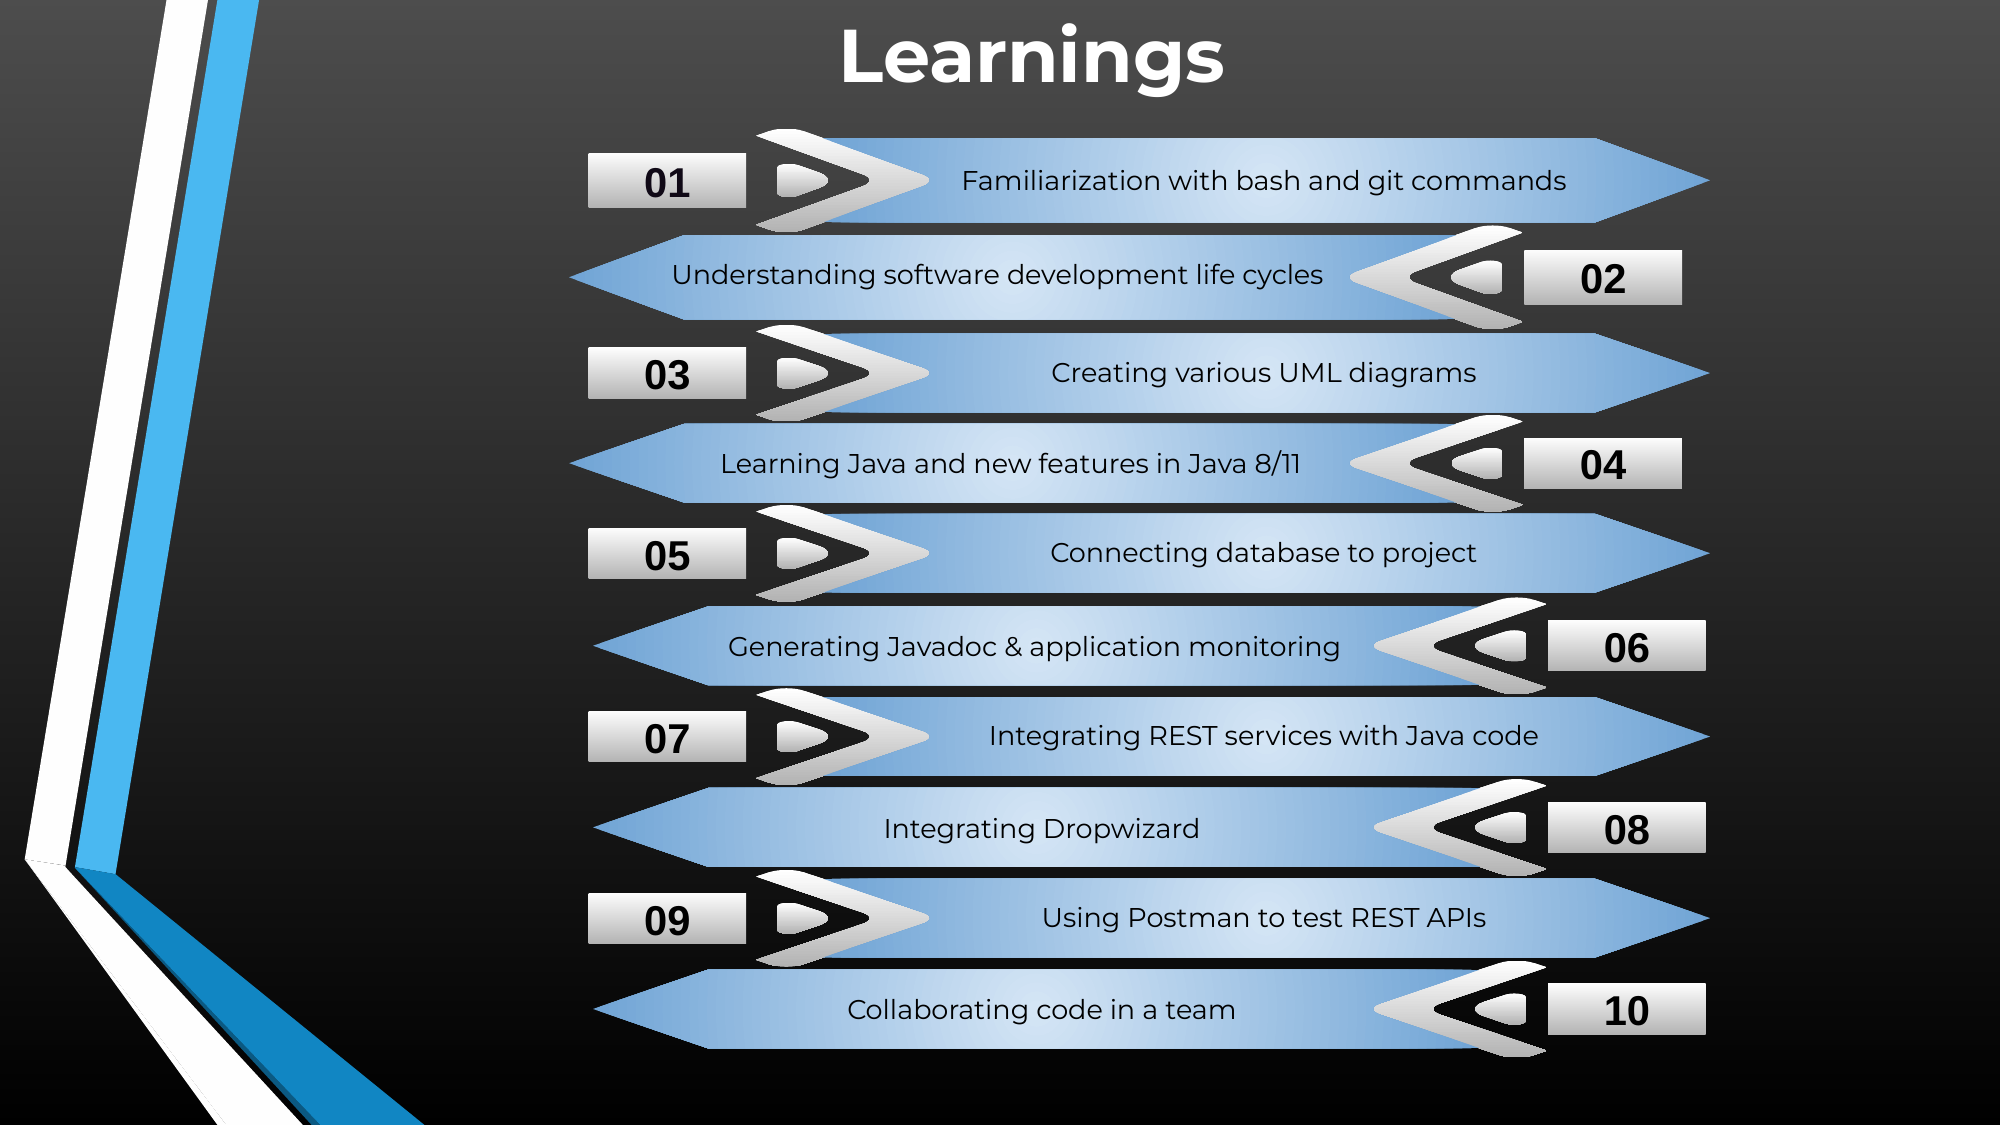

# Learnings

01

Familiarization with bash and git commands

02

Understanding software development life cycles

03

Creating various UML diagrams

04

Learning Java and new features in Java 8/11

05

Connecting database to project

06

Generating Javadoc & application monitoring

07

Integrating REST services with Java code

08

Integrating Dropwizard

09

Using Postman to test REST APIs

10

Collaborating code in a team